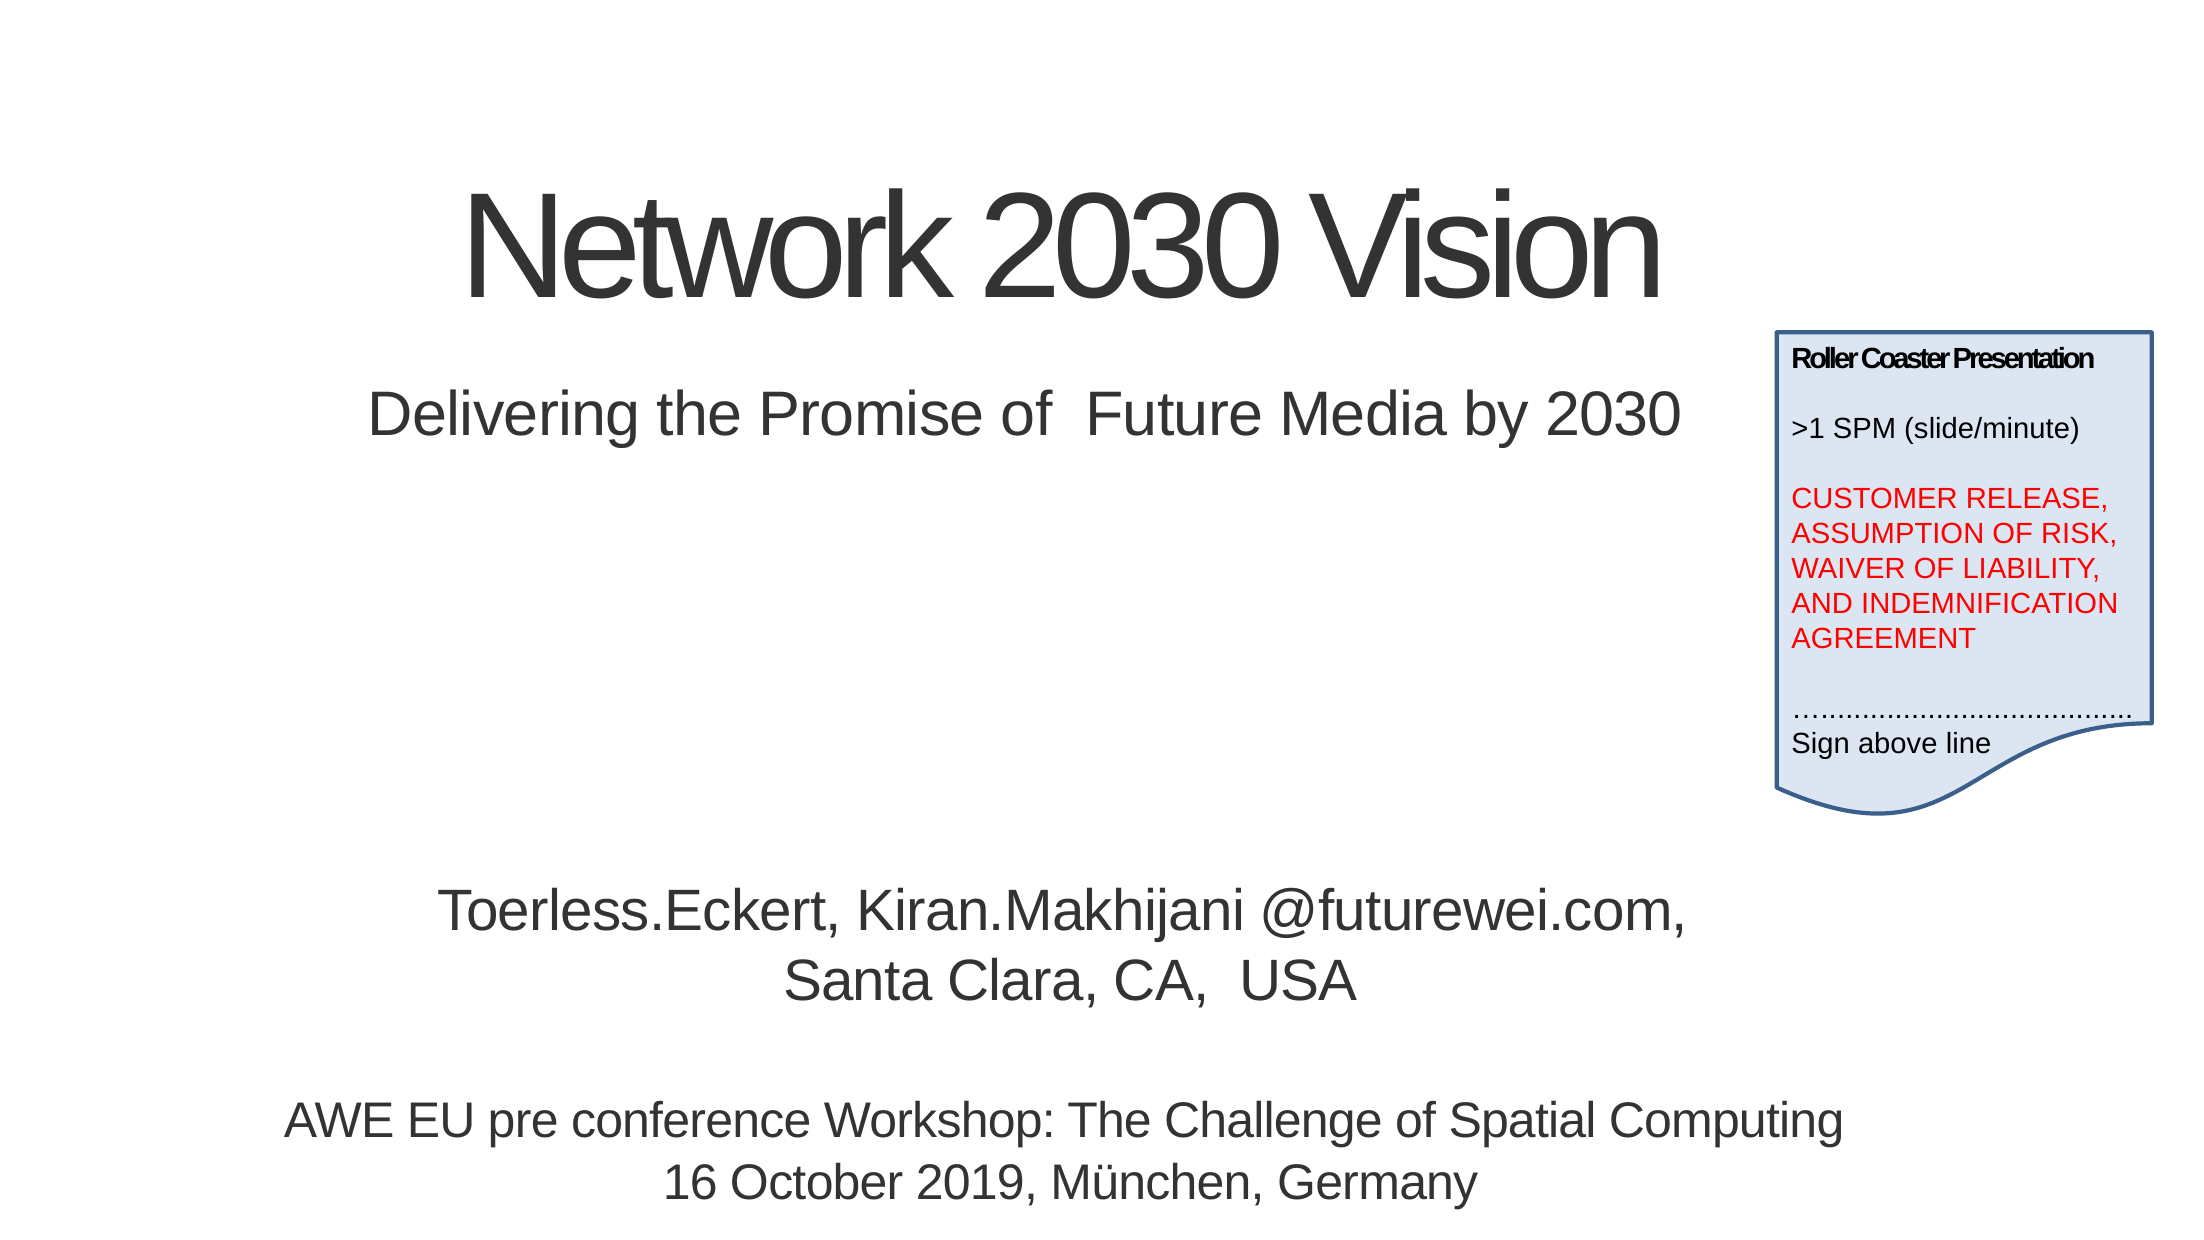

Network 2030 Vision

Roller Coaster Presentation

>1 SPM (slide/minute)

CUSTOMER RELEASE,
ASSUMPTION OF RISK,
WAIVER OF LIABILITY,
AND INDEMNIFICATION
AGREEMENT

…......................................
Sign above line
Delivering the Promise of  Future Media by 2030
Toerless.Eckert, Kiran.Makhijani @futurewei.com,
Santa Clara, CA,  USA

AWE EU pre conference Workshop: The Challenge of Spatial Computing
16 October 2019, München, Germany
1